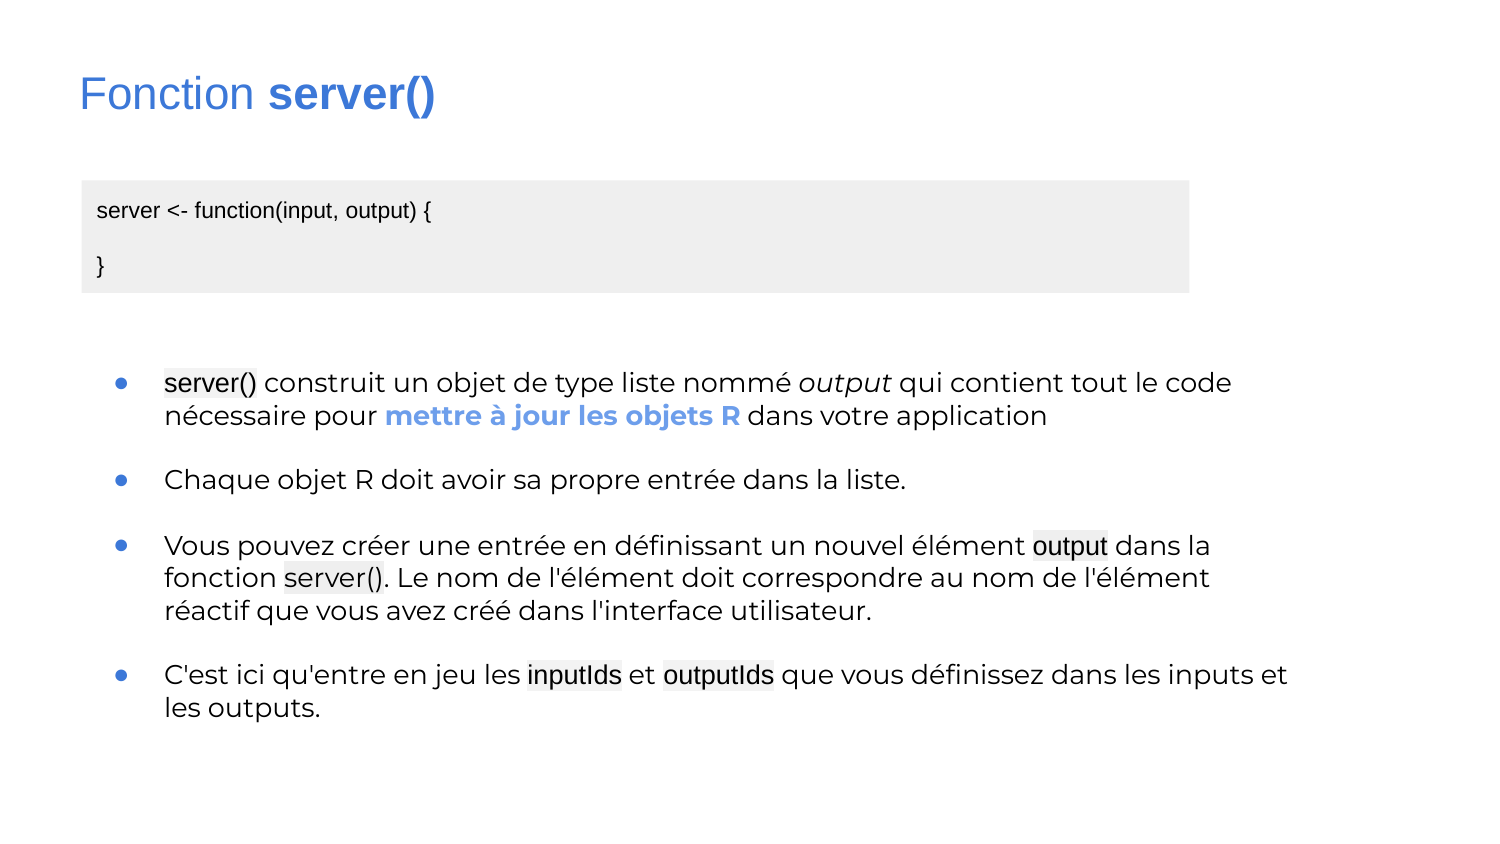

# Fonction server()
server <- function(input, output) {

}
server() construit un objet de type liste nommé output qui contient tout le code nécessaire pour mettre à jour les objets R dans votre application

Chaque objet R doit avoir sa propre entrée dans la liste.

Vous pouvez créer une entrée en définissant un nouvel élément output dans la fonction server(). Le nom de l'élément doit correspondre au nom de l'élément réactif que vous avez créé dans l'interface utilisateur.

C'est ici qu'entre en jeu les inputIds et outputIds que vous définissez dans les inputs et les outputs.